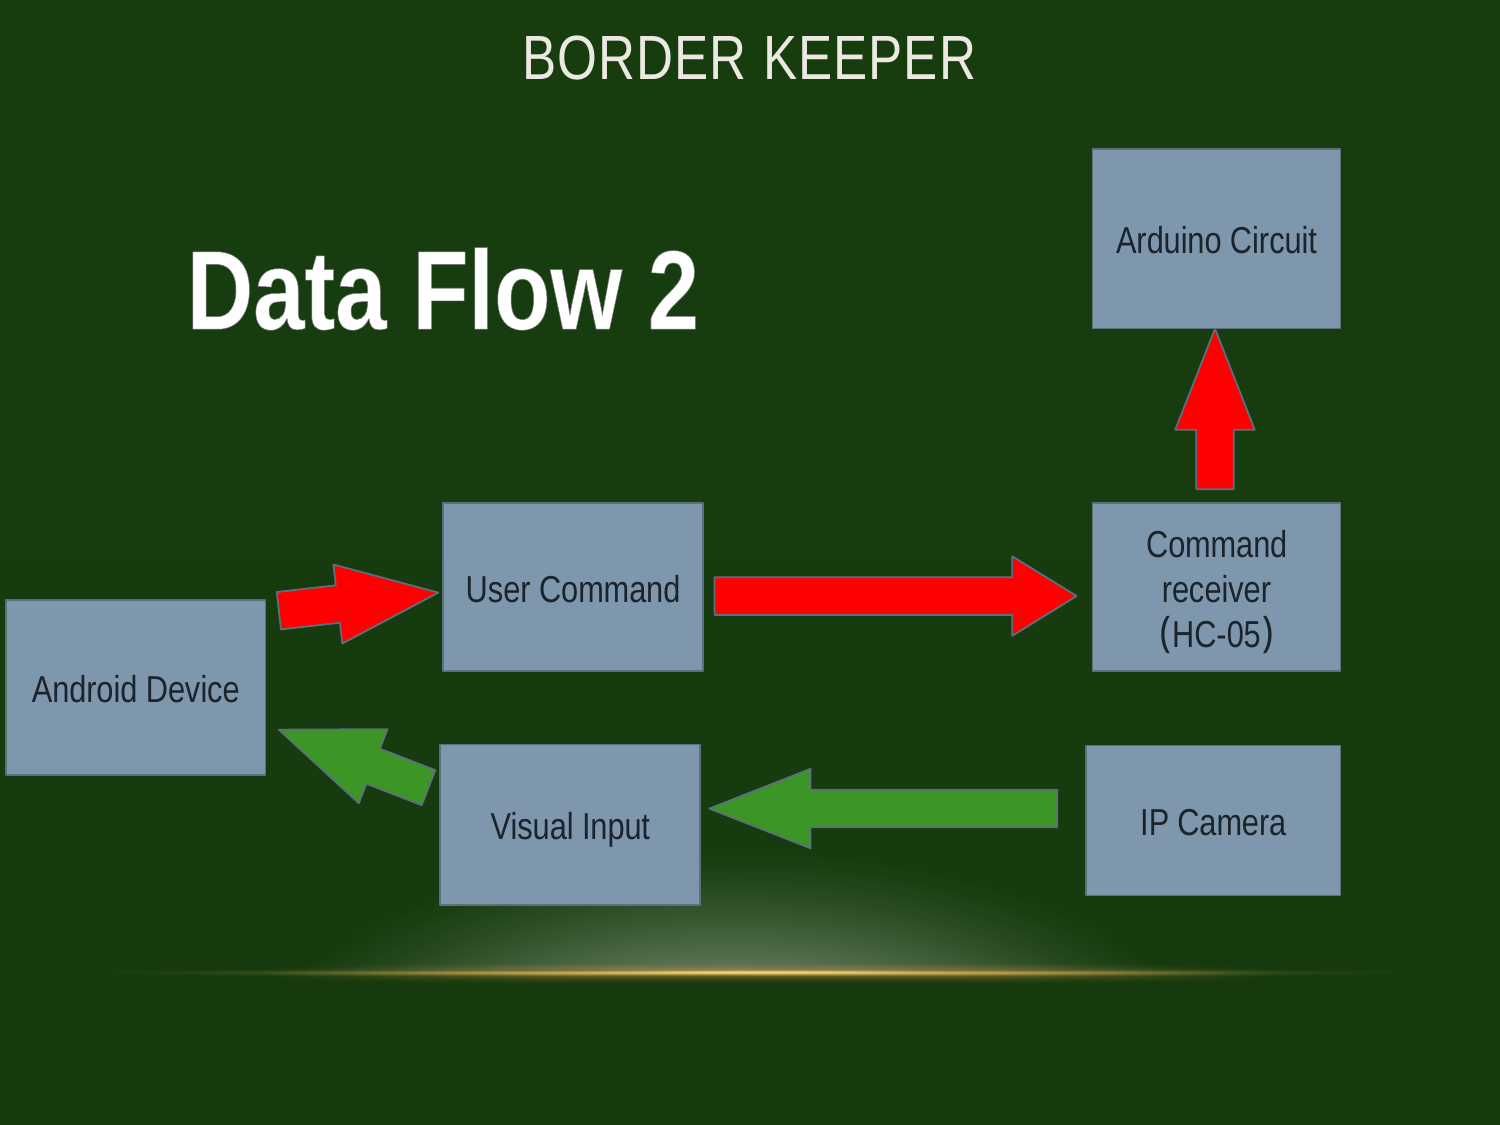

# Border Keeper
Arduino Circuit
Data Flow 2

User Command
Command receiver
(HC-05)

Android Device

Visual Input
IP Camera